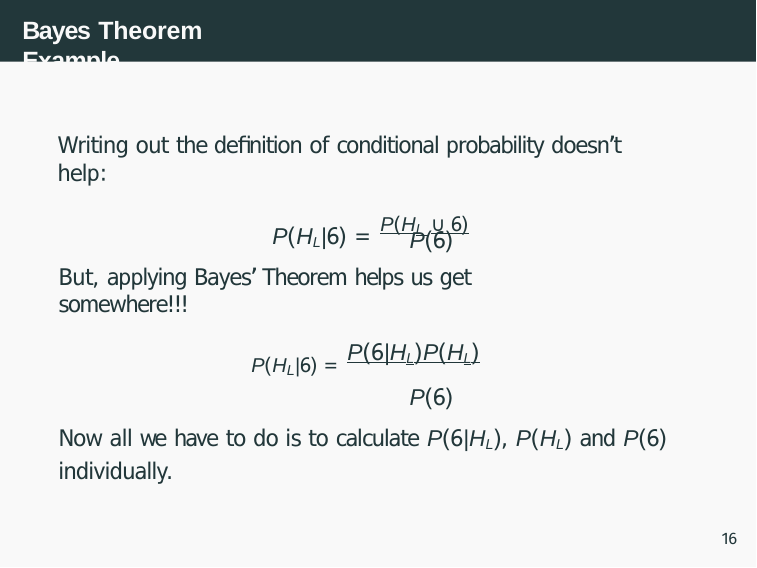

# Bayes Theorem Example
Writing out the definition of conditional probability doesn’t help:
P(HL|6) = P(HL ∪ 6)
P(6)
But, applying Bayes’ Theorem helps us get somewhere!!!
P(HL|6) = P(6|HL)P(HL)
P(6)
Now all we have to do is to calculate P(6|HL), P(HL) and P(6) individually.
16